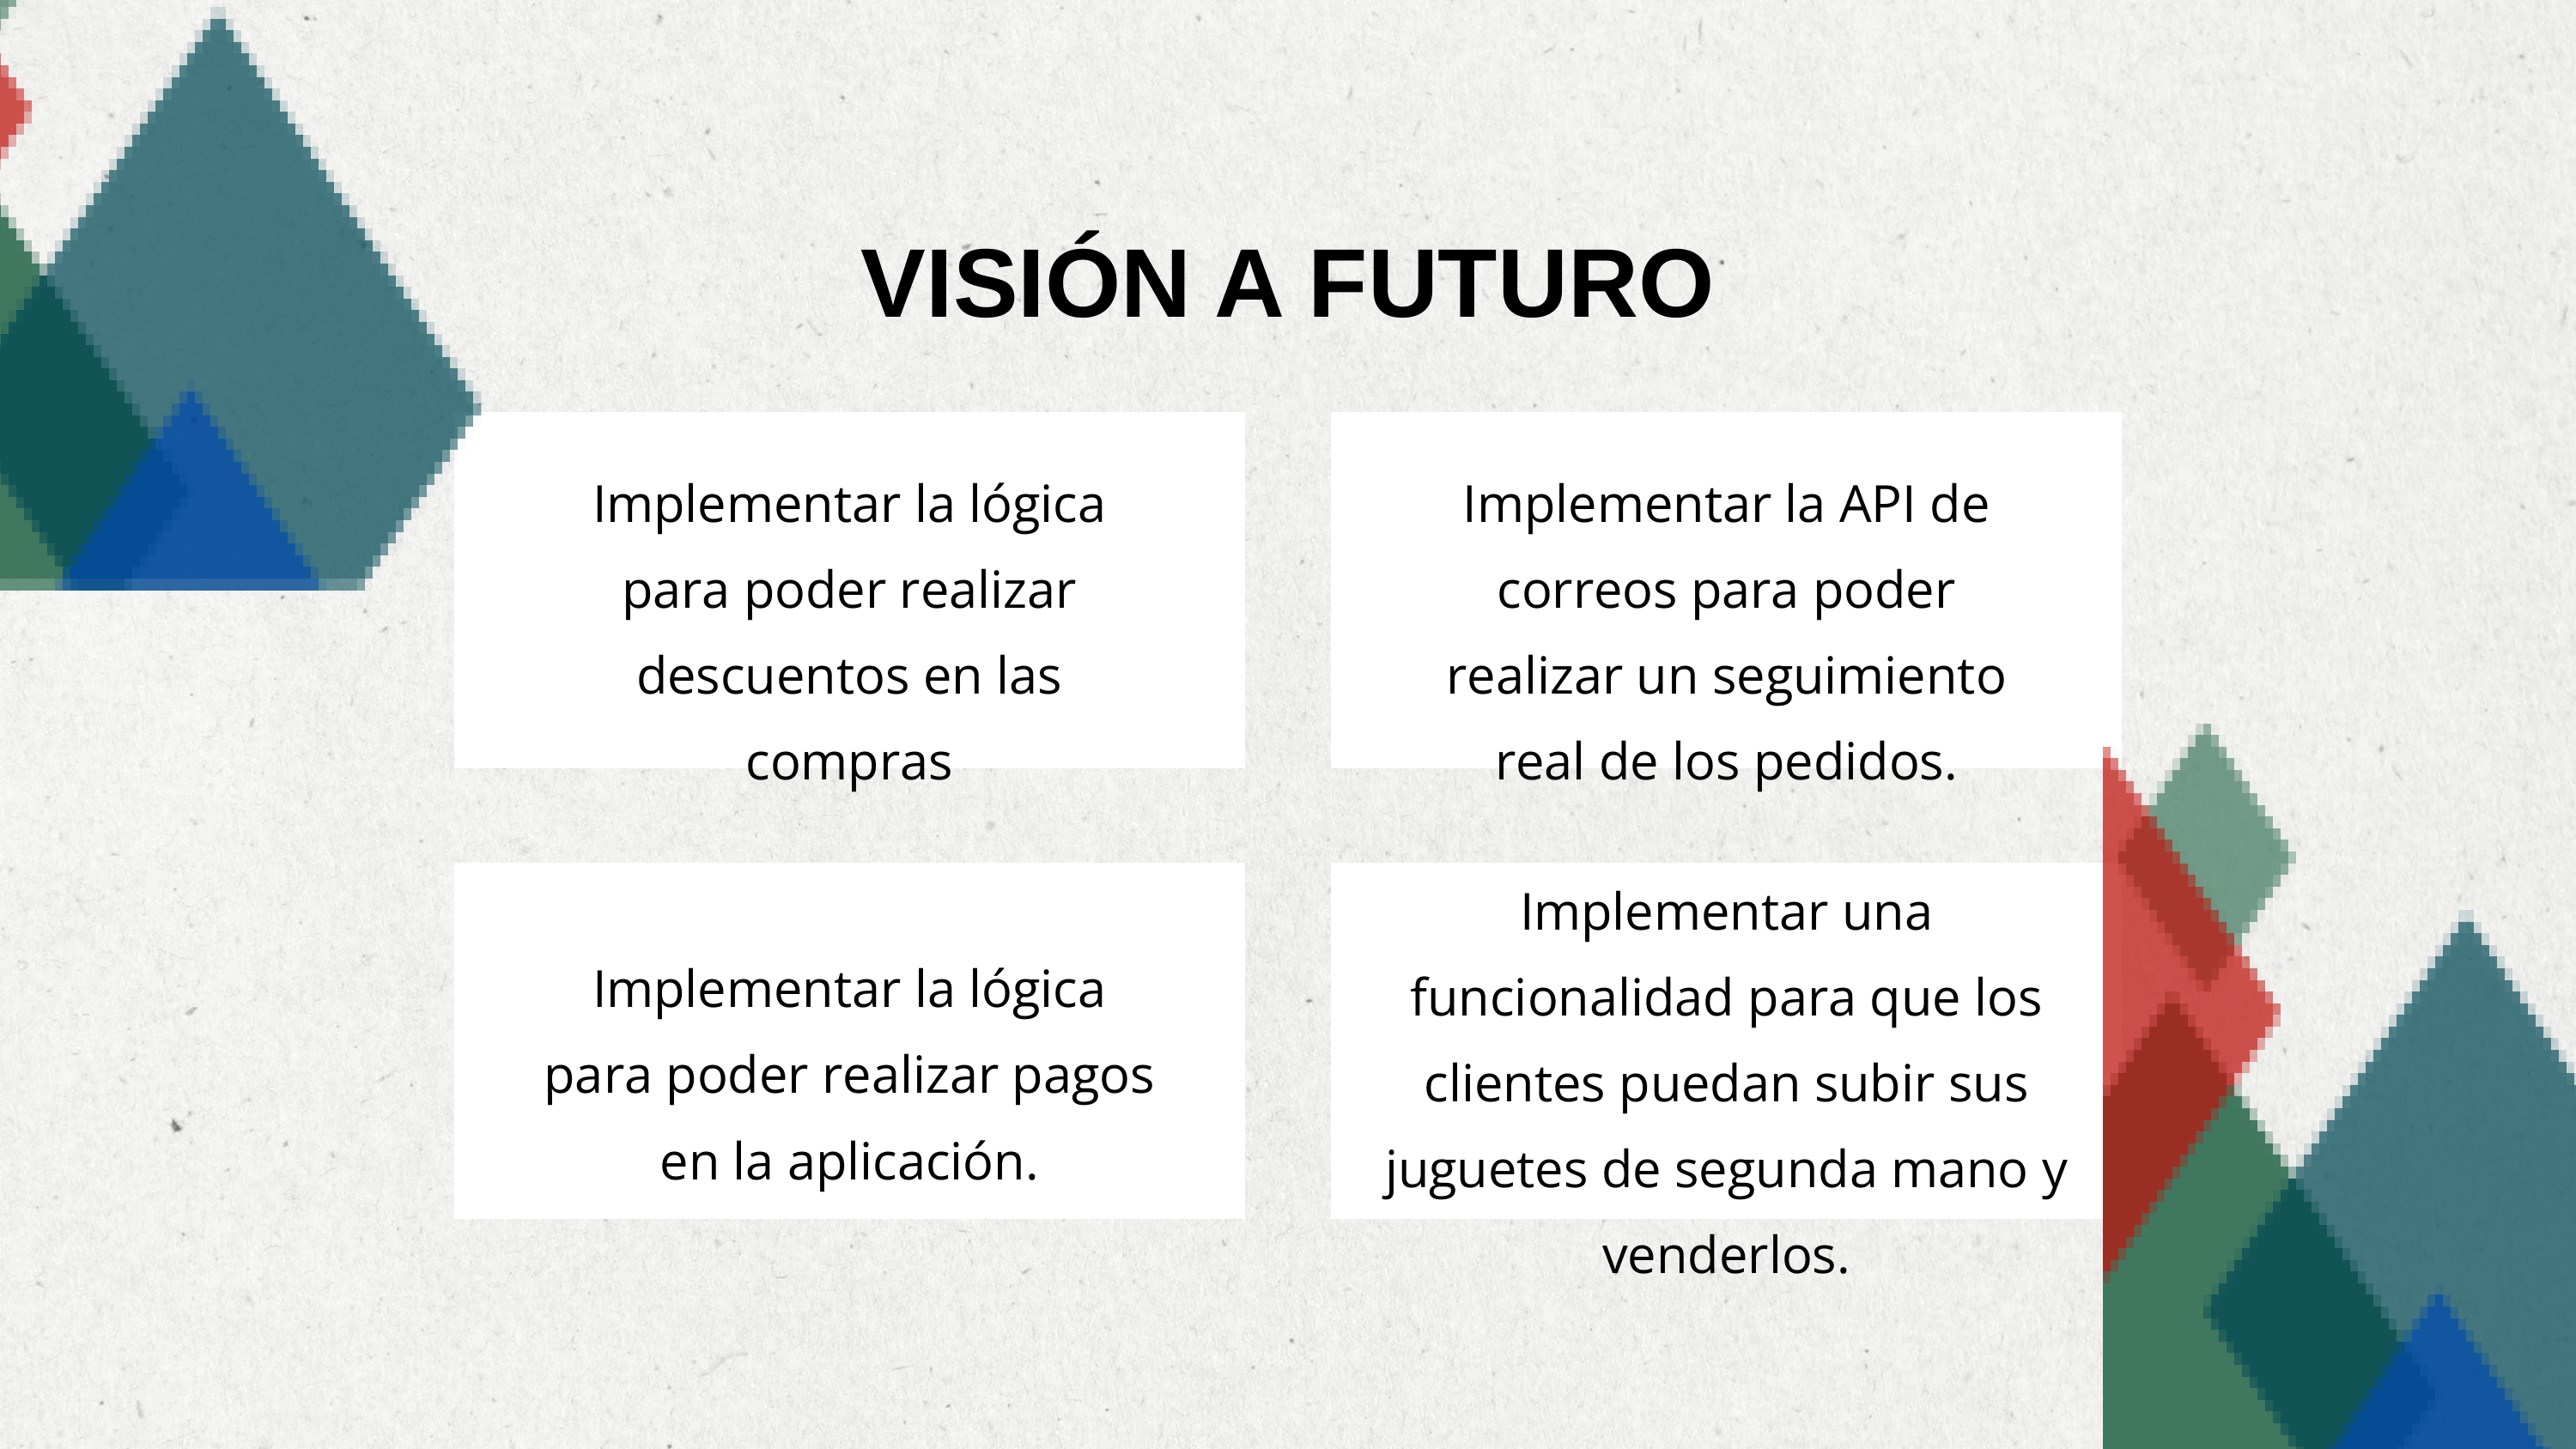

VISIÓN A FUTURO

Implementar la lógica para poder realizar descuentos en las compras
Implementar la API de correos para poder realizar un seguimiento real de los pedidos.

Implementar una funcionalidad para que los clientes puedan subir sus juguetes de segunda mano y venderlos.
Implementar la lógica para poder realizar pagos en la aplicación.